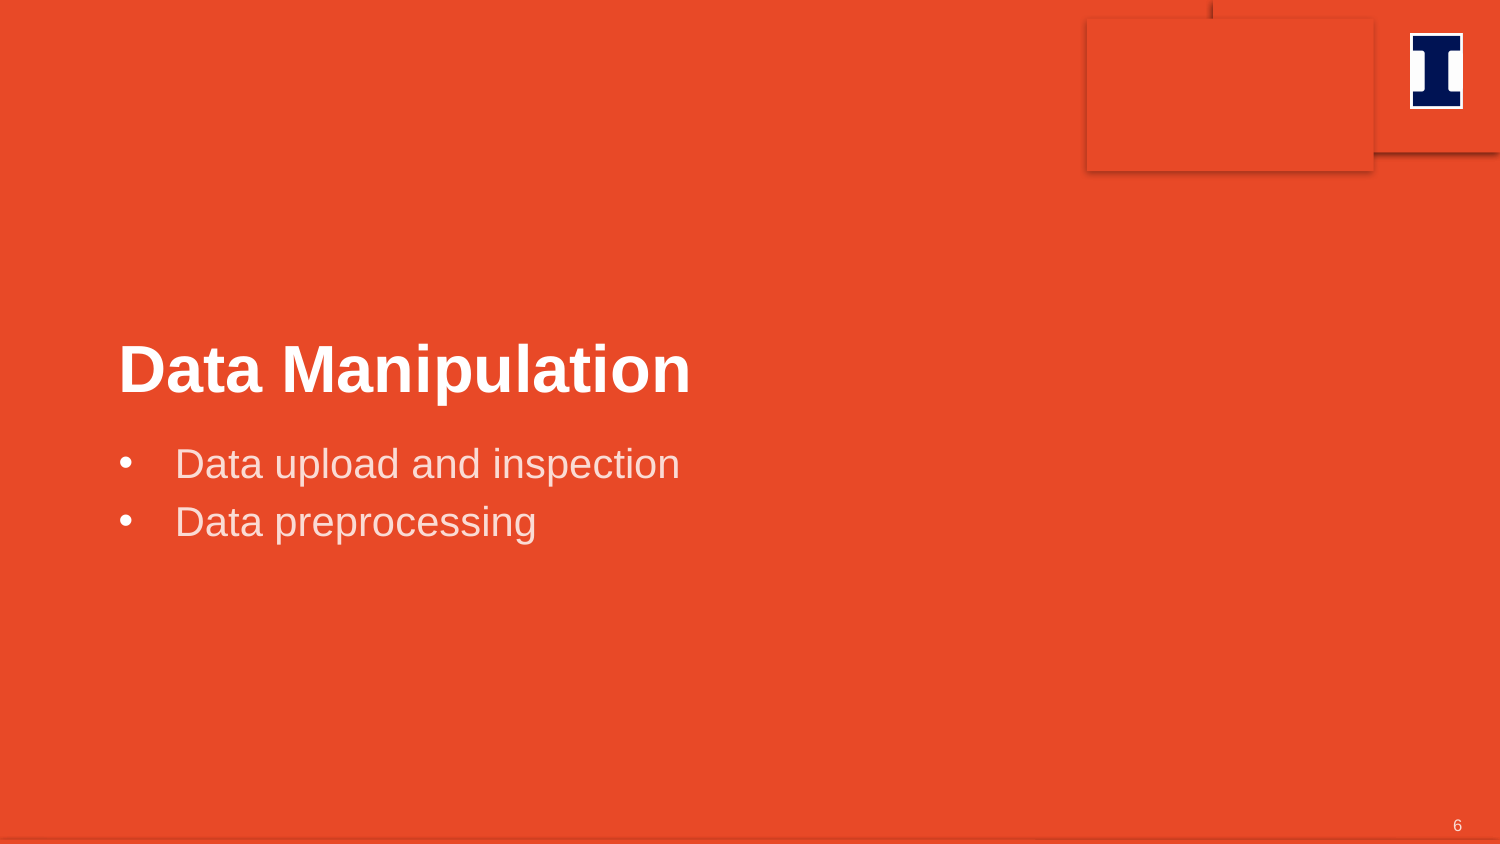

# Data Manipulation
Data upload and inspection
Data preprocessing
6